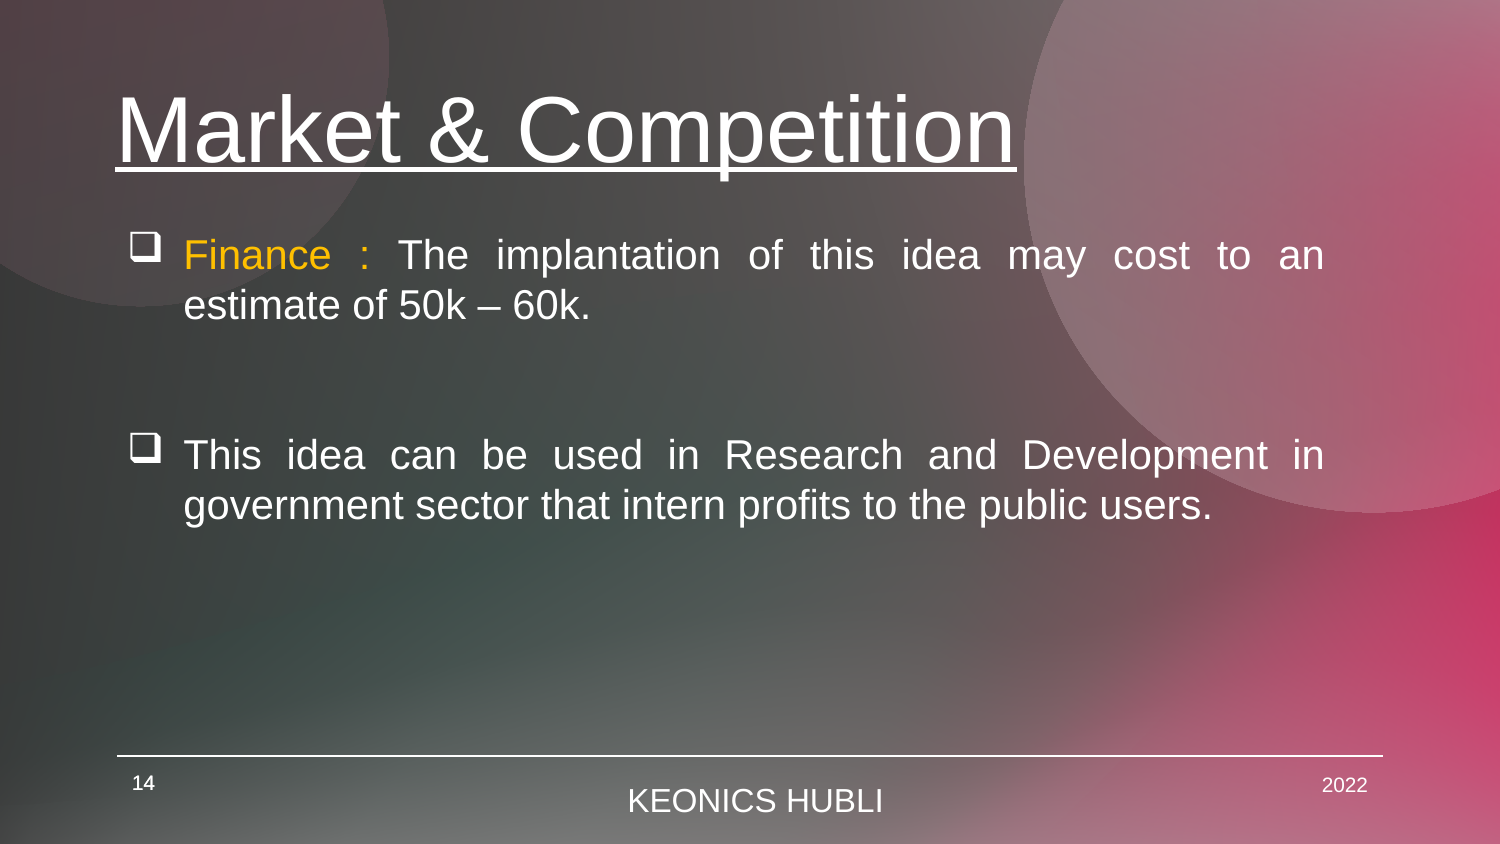

# Market & Competition
Finance : The implantation of this idea may cost to an estimate of 50k – 60k.

This idea can be used in Research and Development in government sector that intern profits to the public users.
14
14
2022